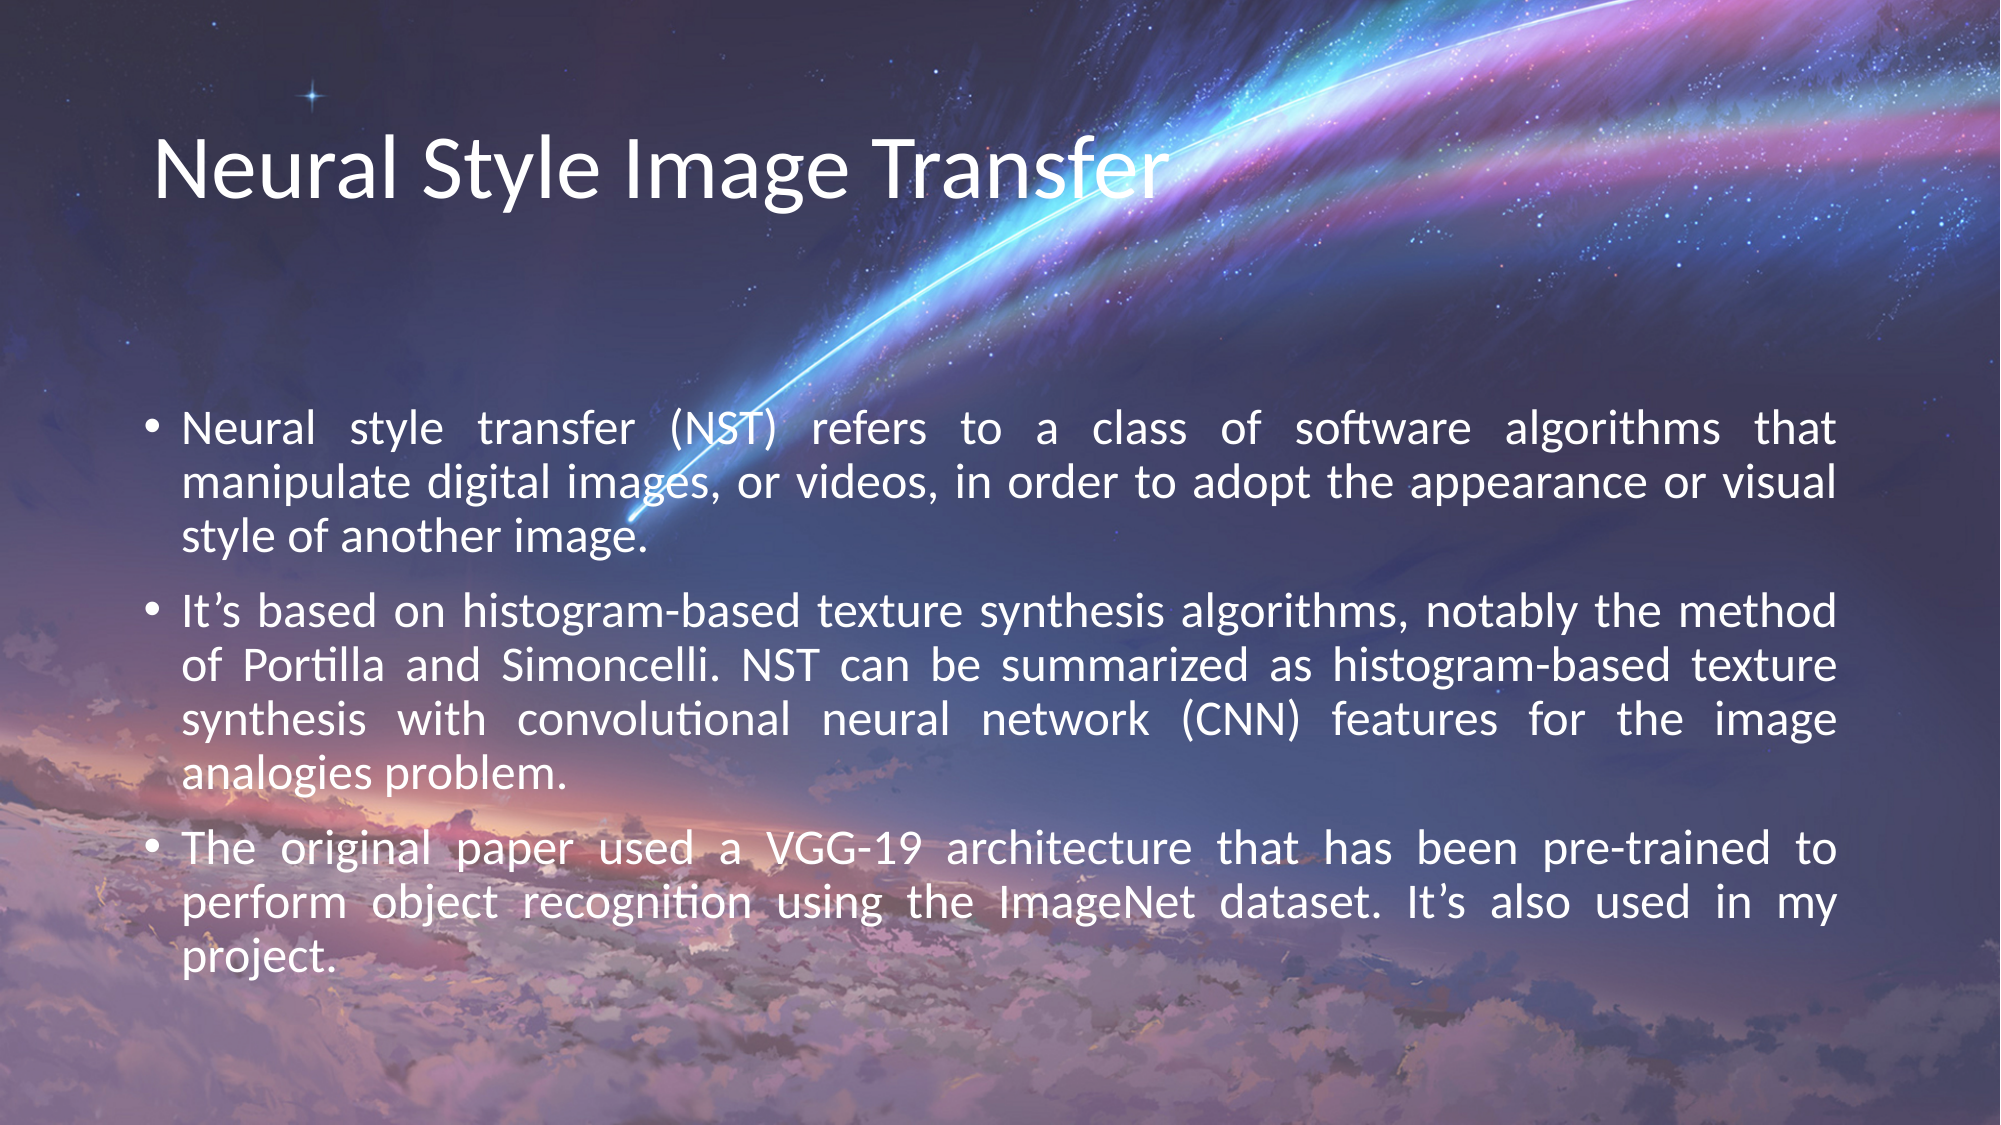

# Neural Style Image Transfer
Neural style transfer (NST) refers to a class of software algorithms that manipulate digital images, or videos, in order to adopt the appearance or visual style of another image.
It’s based on histogram-based texture synthesis algorithms, notably the method of Portilla and Simoncelli. NST can be summarized as histogram-based texture synthesis with convolutional neural network (CNN) features for the image analogies problem.
The original paper used a VGG-19 architecture that has been pre-trained to perform object recognition using the ImageNet dataset. It’s also used in my project.